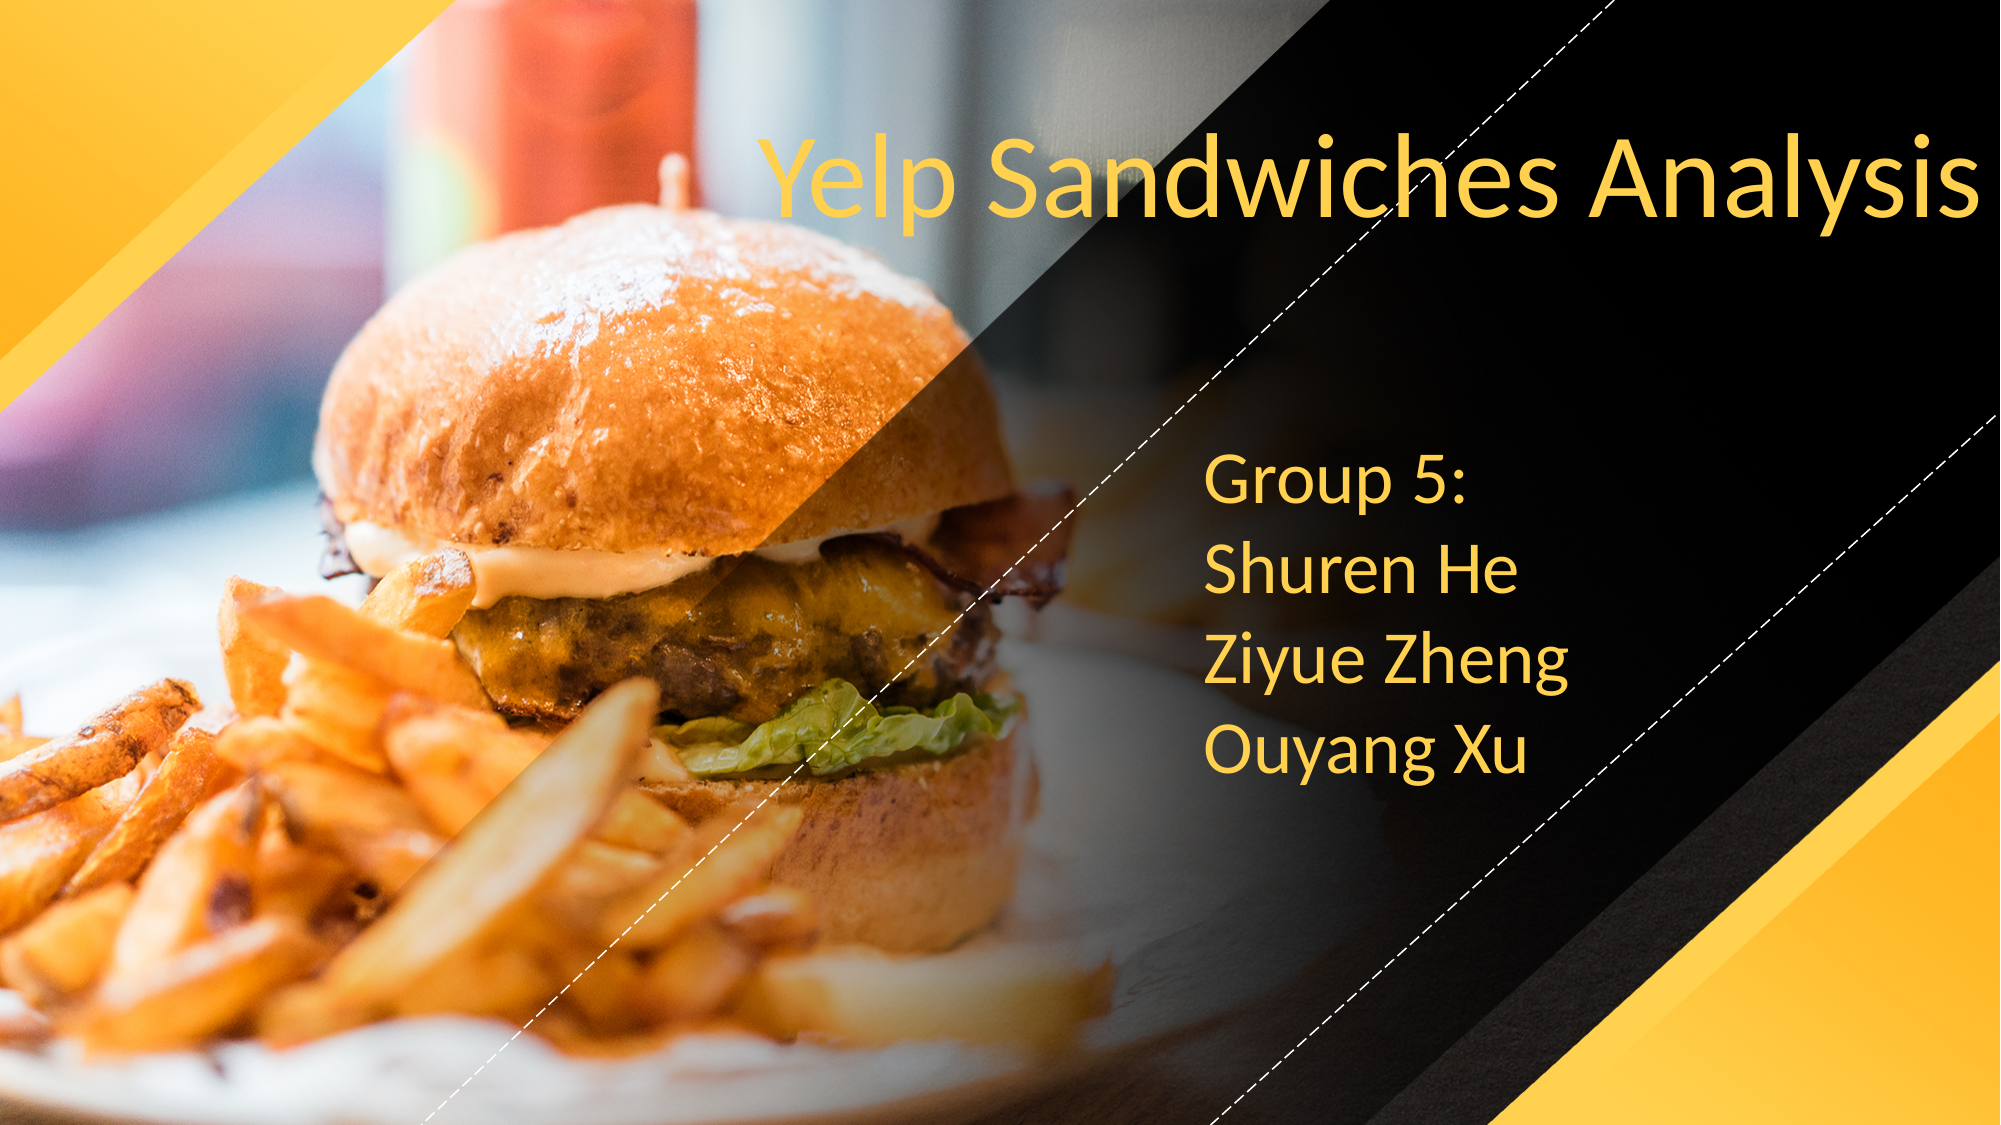

# Yelp Sandwiches Analysis
Group 5:
Shuren He
Ziyue Zheng
Ouyang Xu